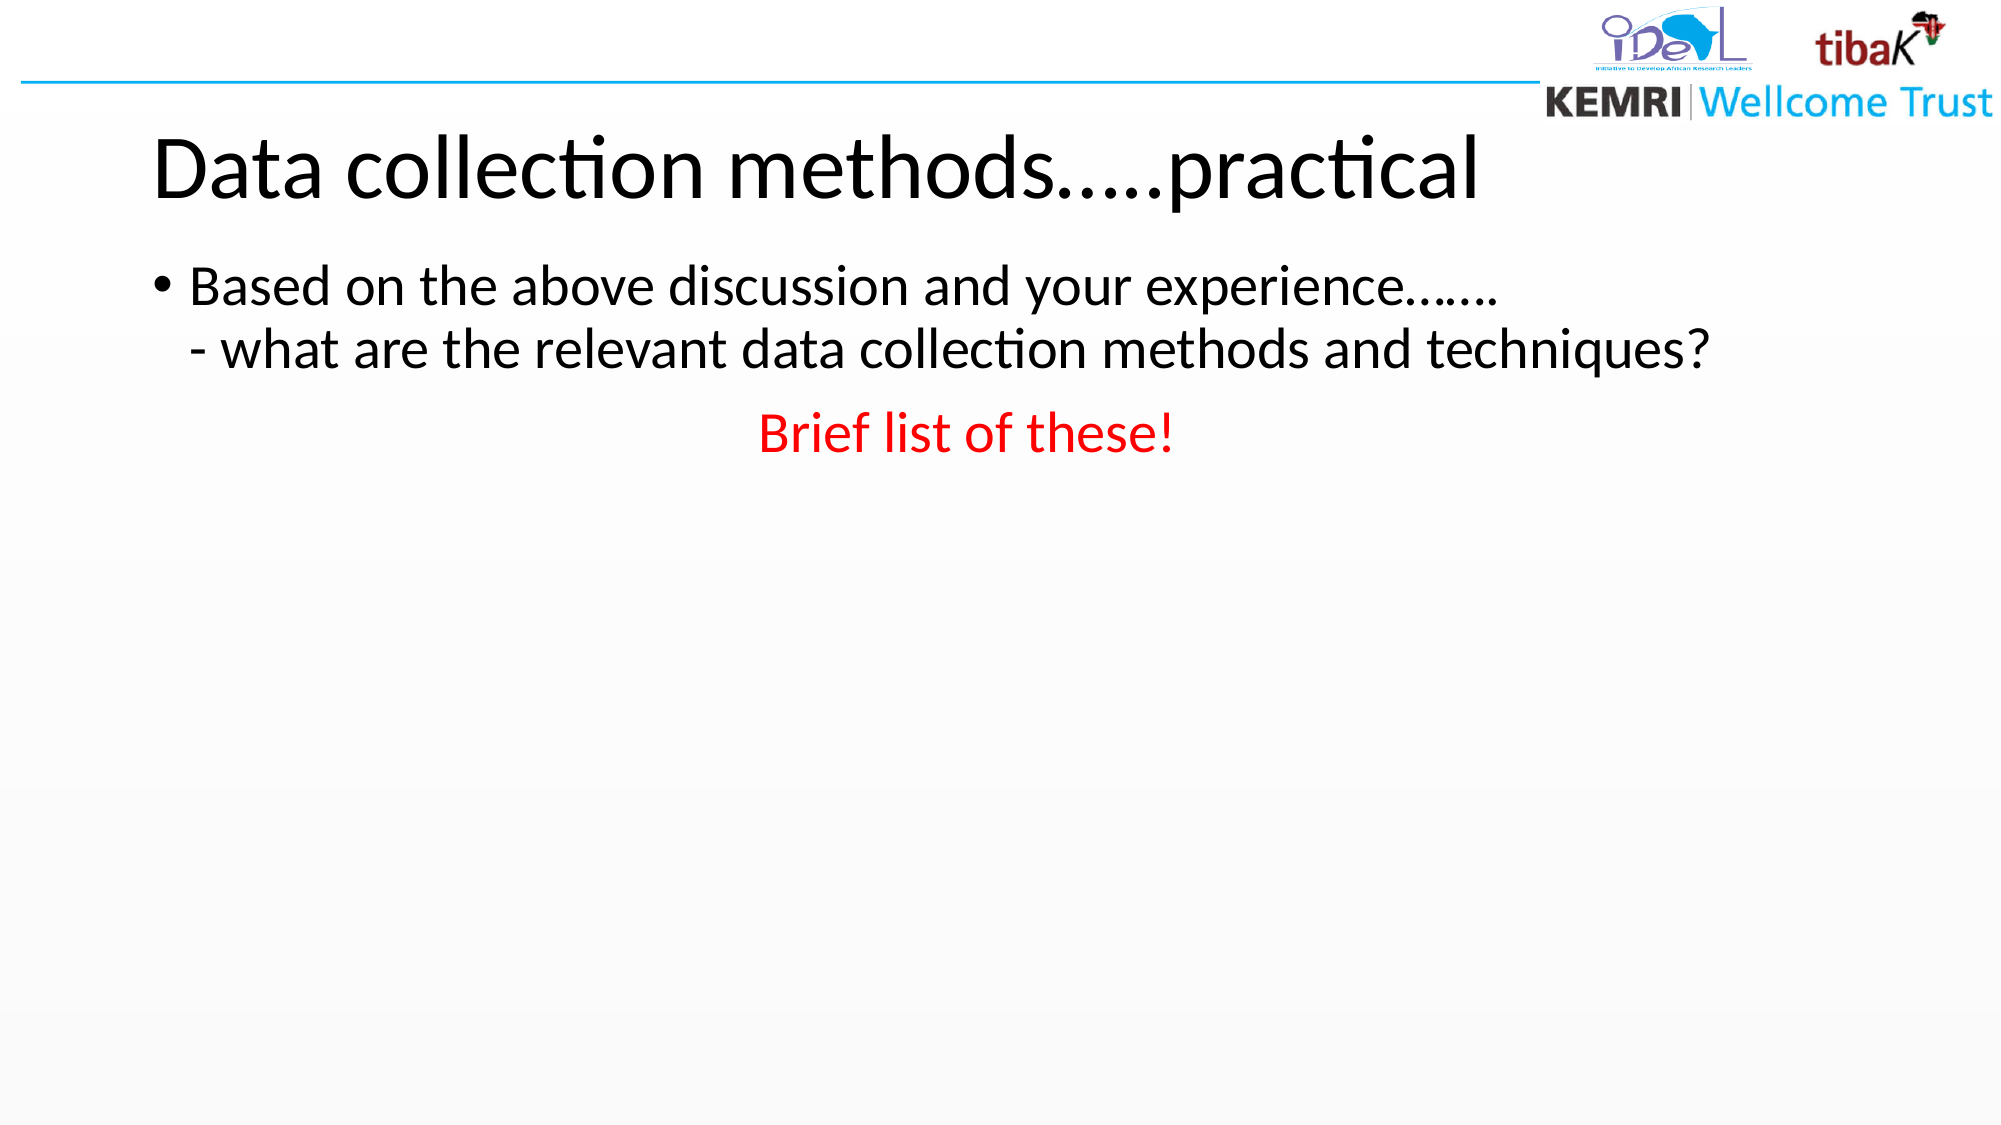

# Data collection methods…..practical
Based on the above discussion and your experience…….
- what are the relevant data collection methods and techniques?
Brief list of these!